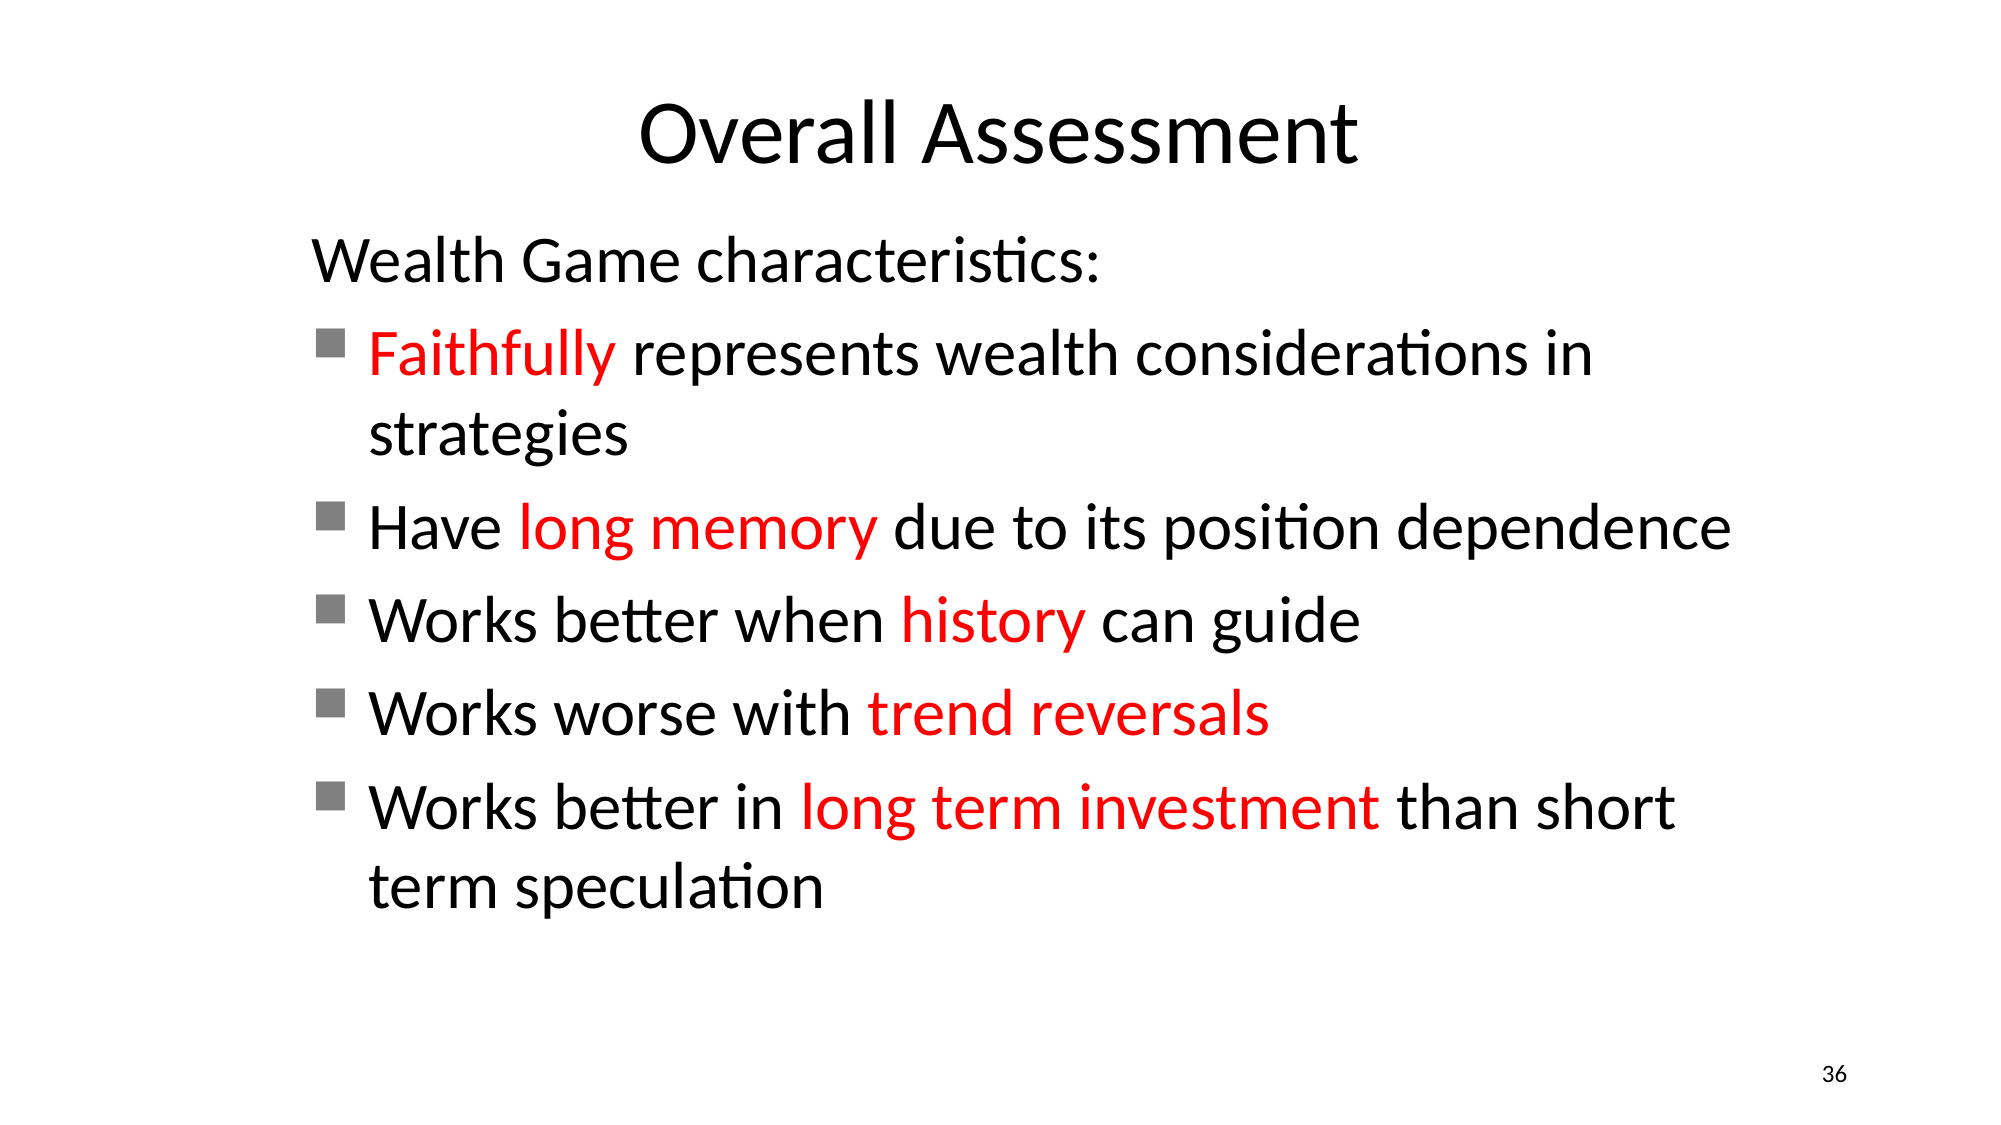

# Overall Assessment
Wealth Game characteristics:
Faithfully represents wealth considerations in strategies
Have long memory due to its position dependence
Works better when history can guide
Works worse with trend reversals
Works better in long term investment than short term speculation
36